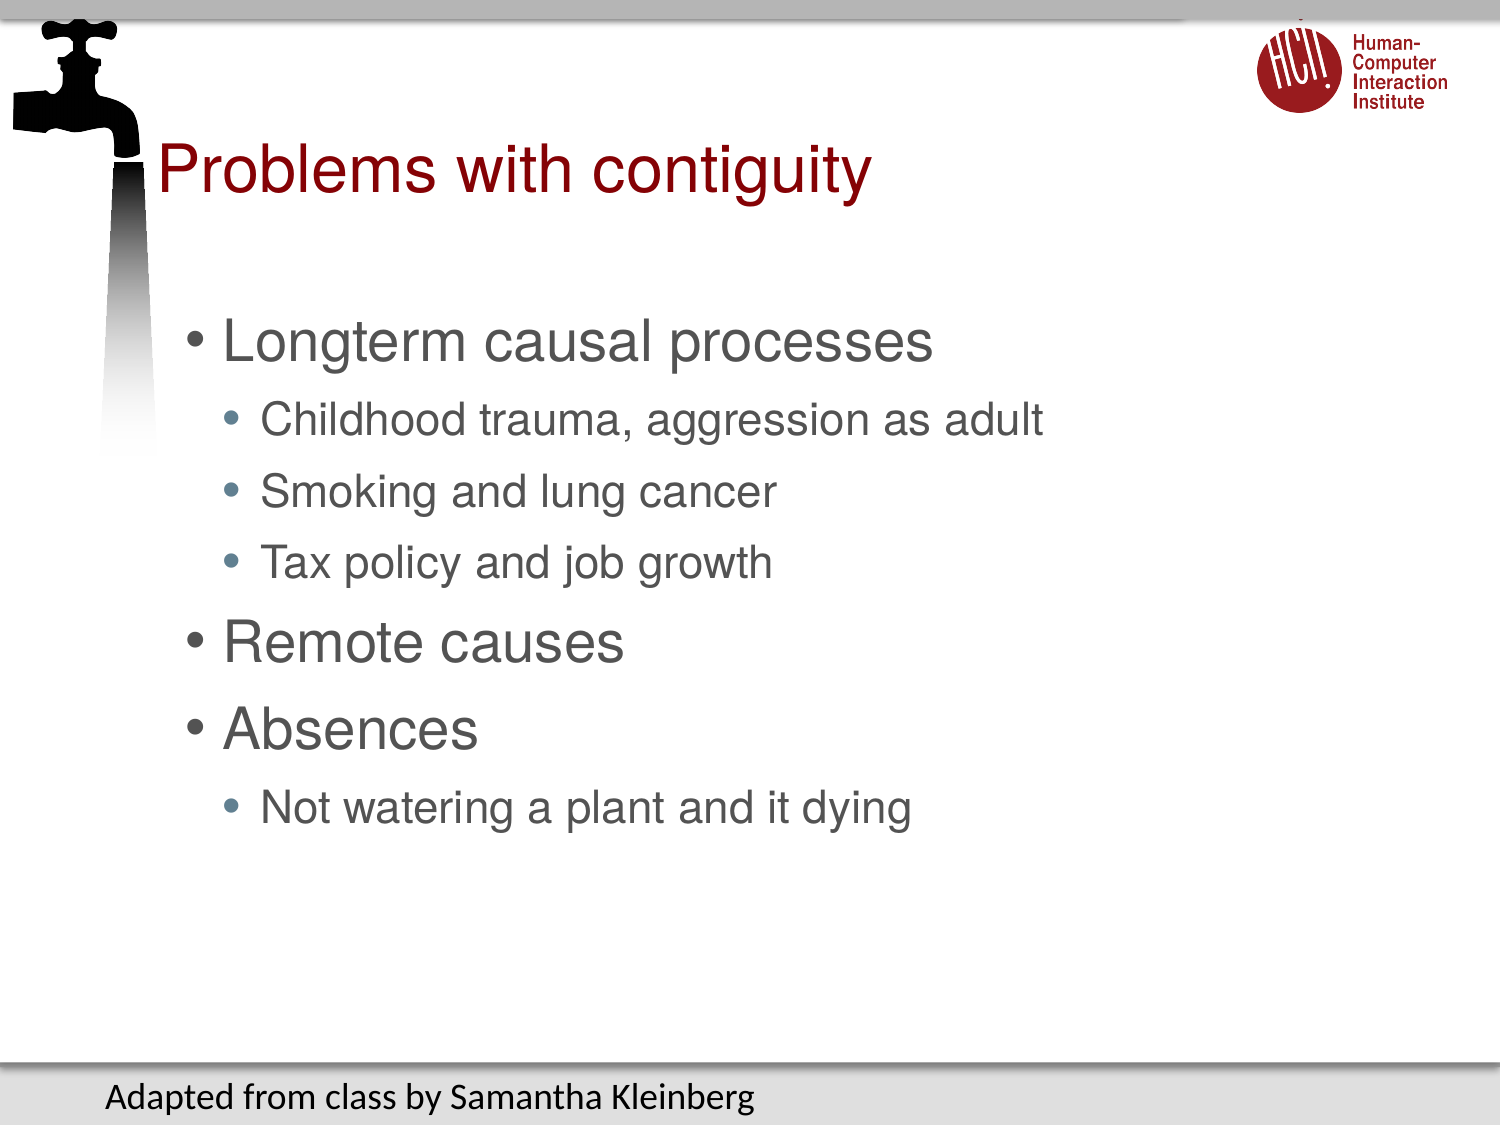

# Problems with contiguity
Longterm causal processes
Childhood trauma, aggression as adult
Smoking and lung cancer
Tax policy and job growth
Remote causes
Absences
Not watering a plant and it dying
Adapted from class by Samantha Kleinberg